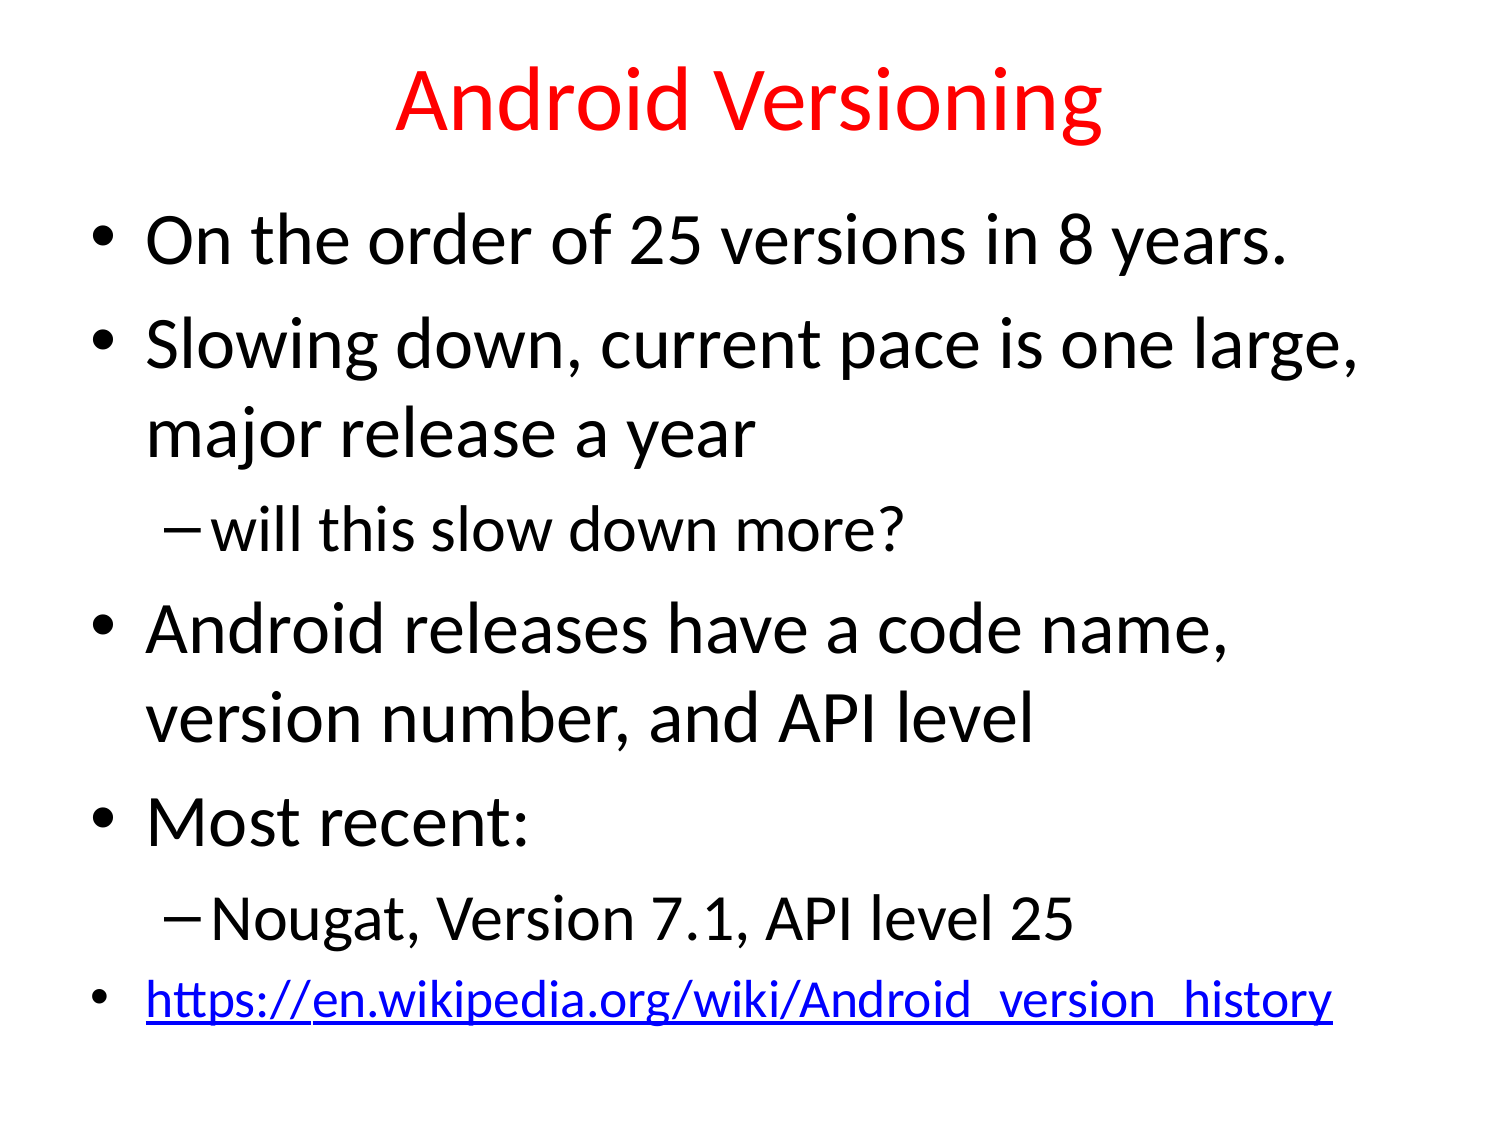

# Android Versioning
On the order of 25 versions in 8 years.
Slowing down, current pace is one large, major release a year
will this slow down more?
Android releases have a code name, version number, and API level
Most recent:
Nougat, Version 7.1, API level 25
https://en.wikipedia.org/wiki/Android_version_history